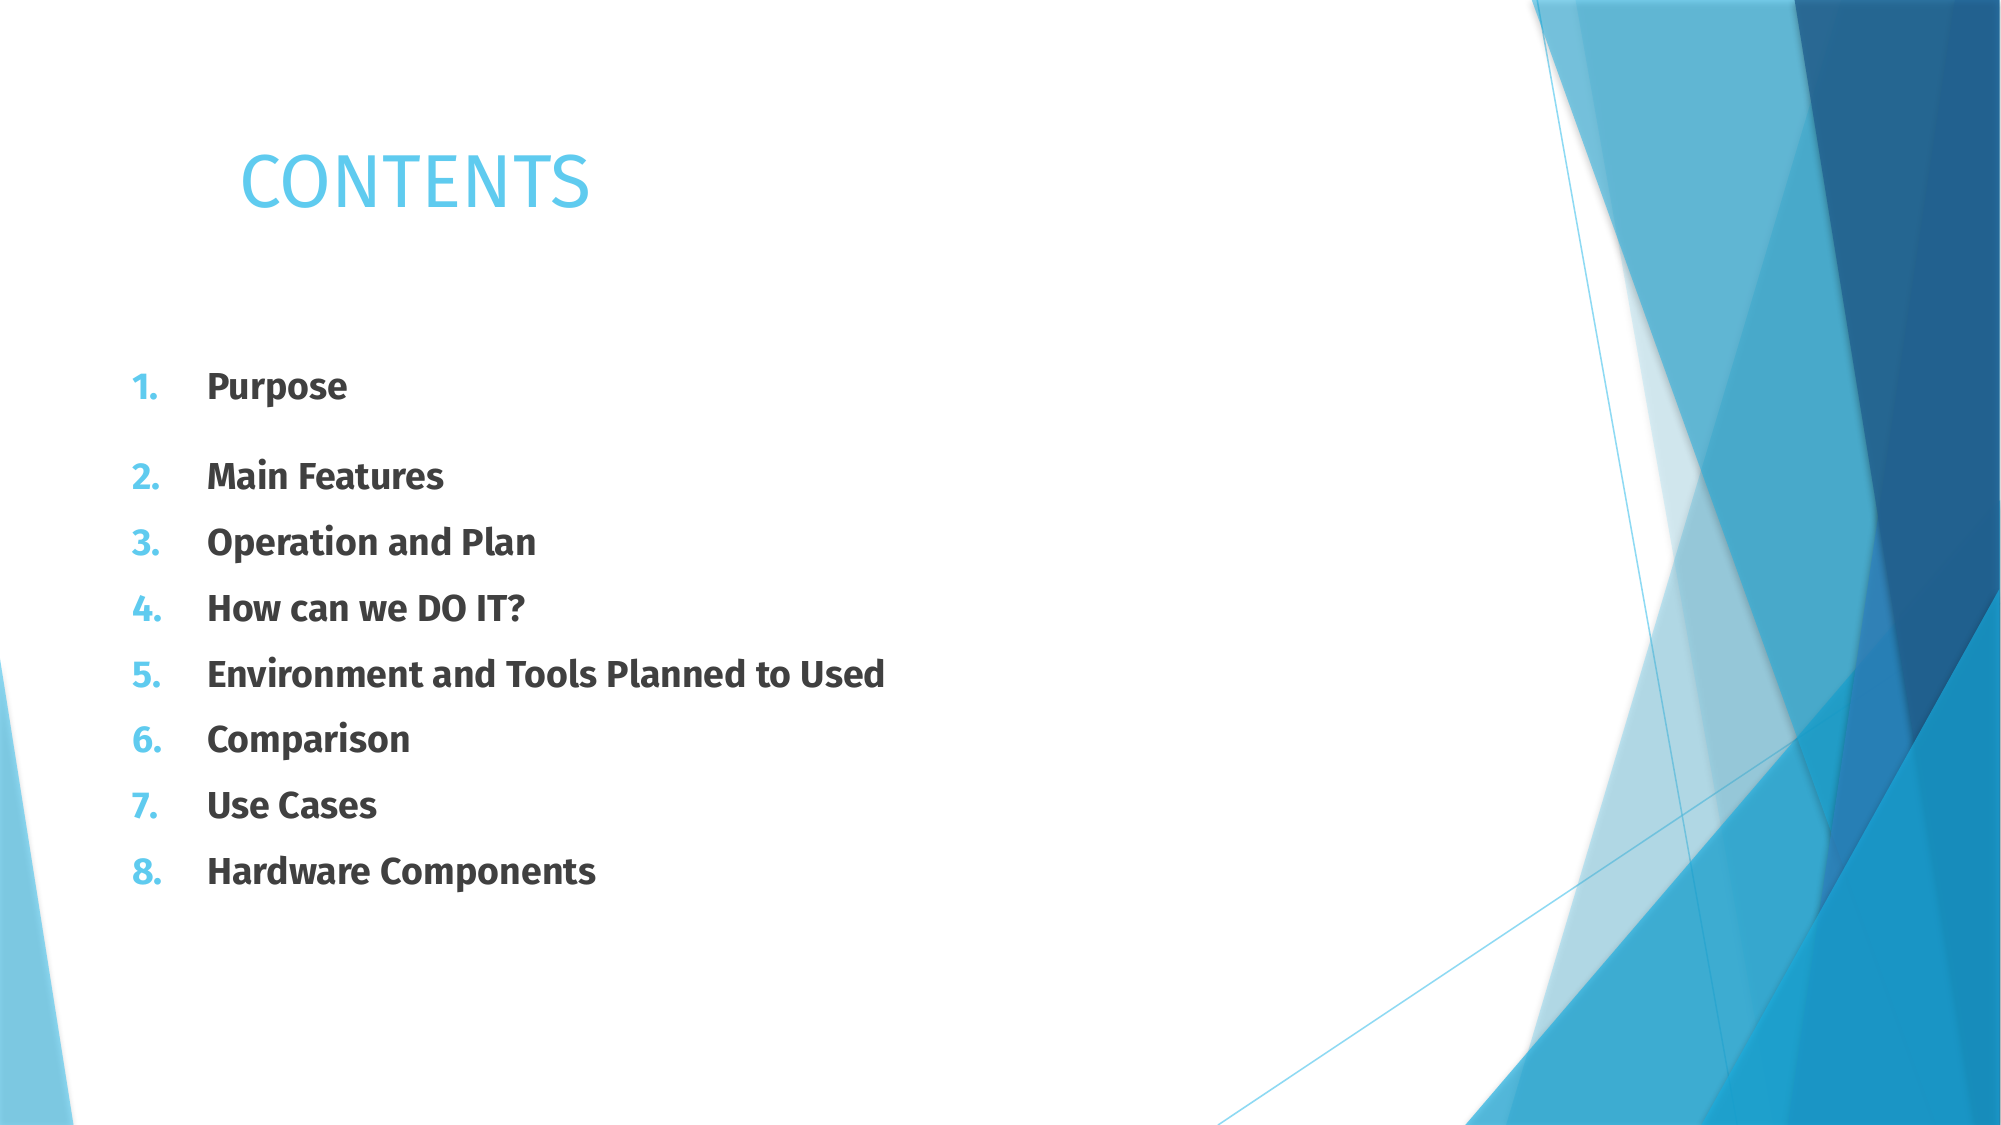

# CONTENTS
Purpose

Main Features
Operation and Plan
How can we DO IT?
Environment and Tools Planned to Used
Comparison
Use Cases
Hardware Components